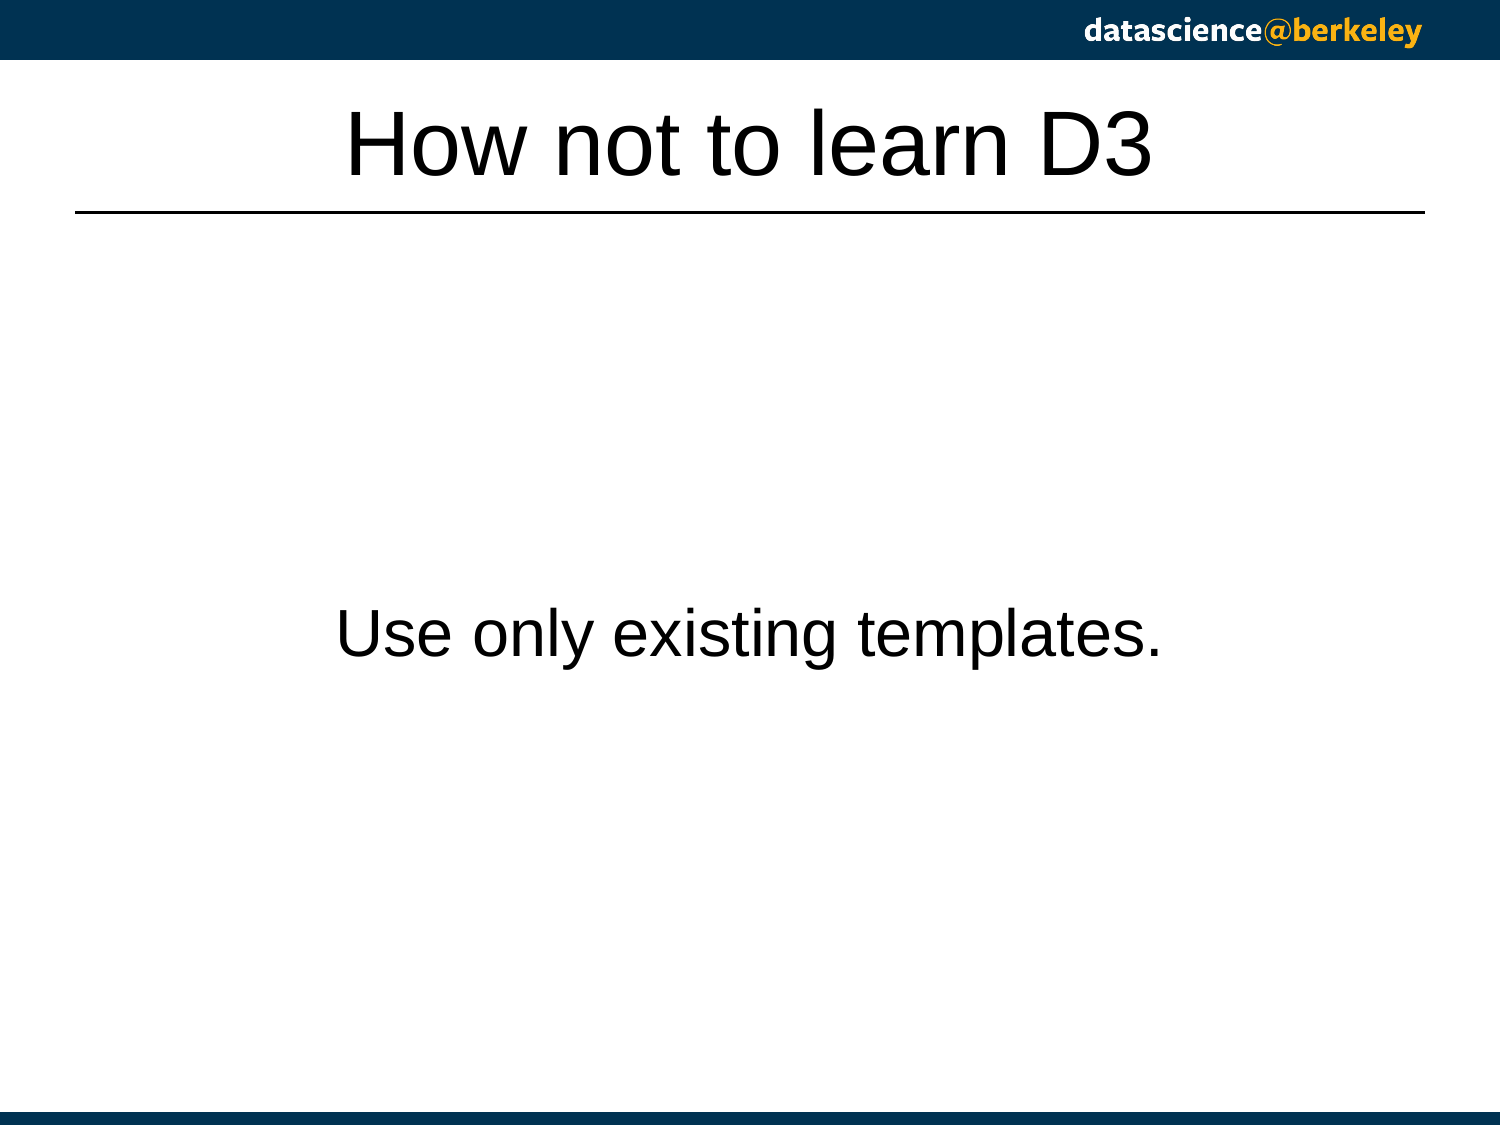

# How not to learn D3

Use only existing templates.